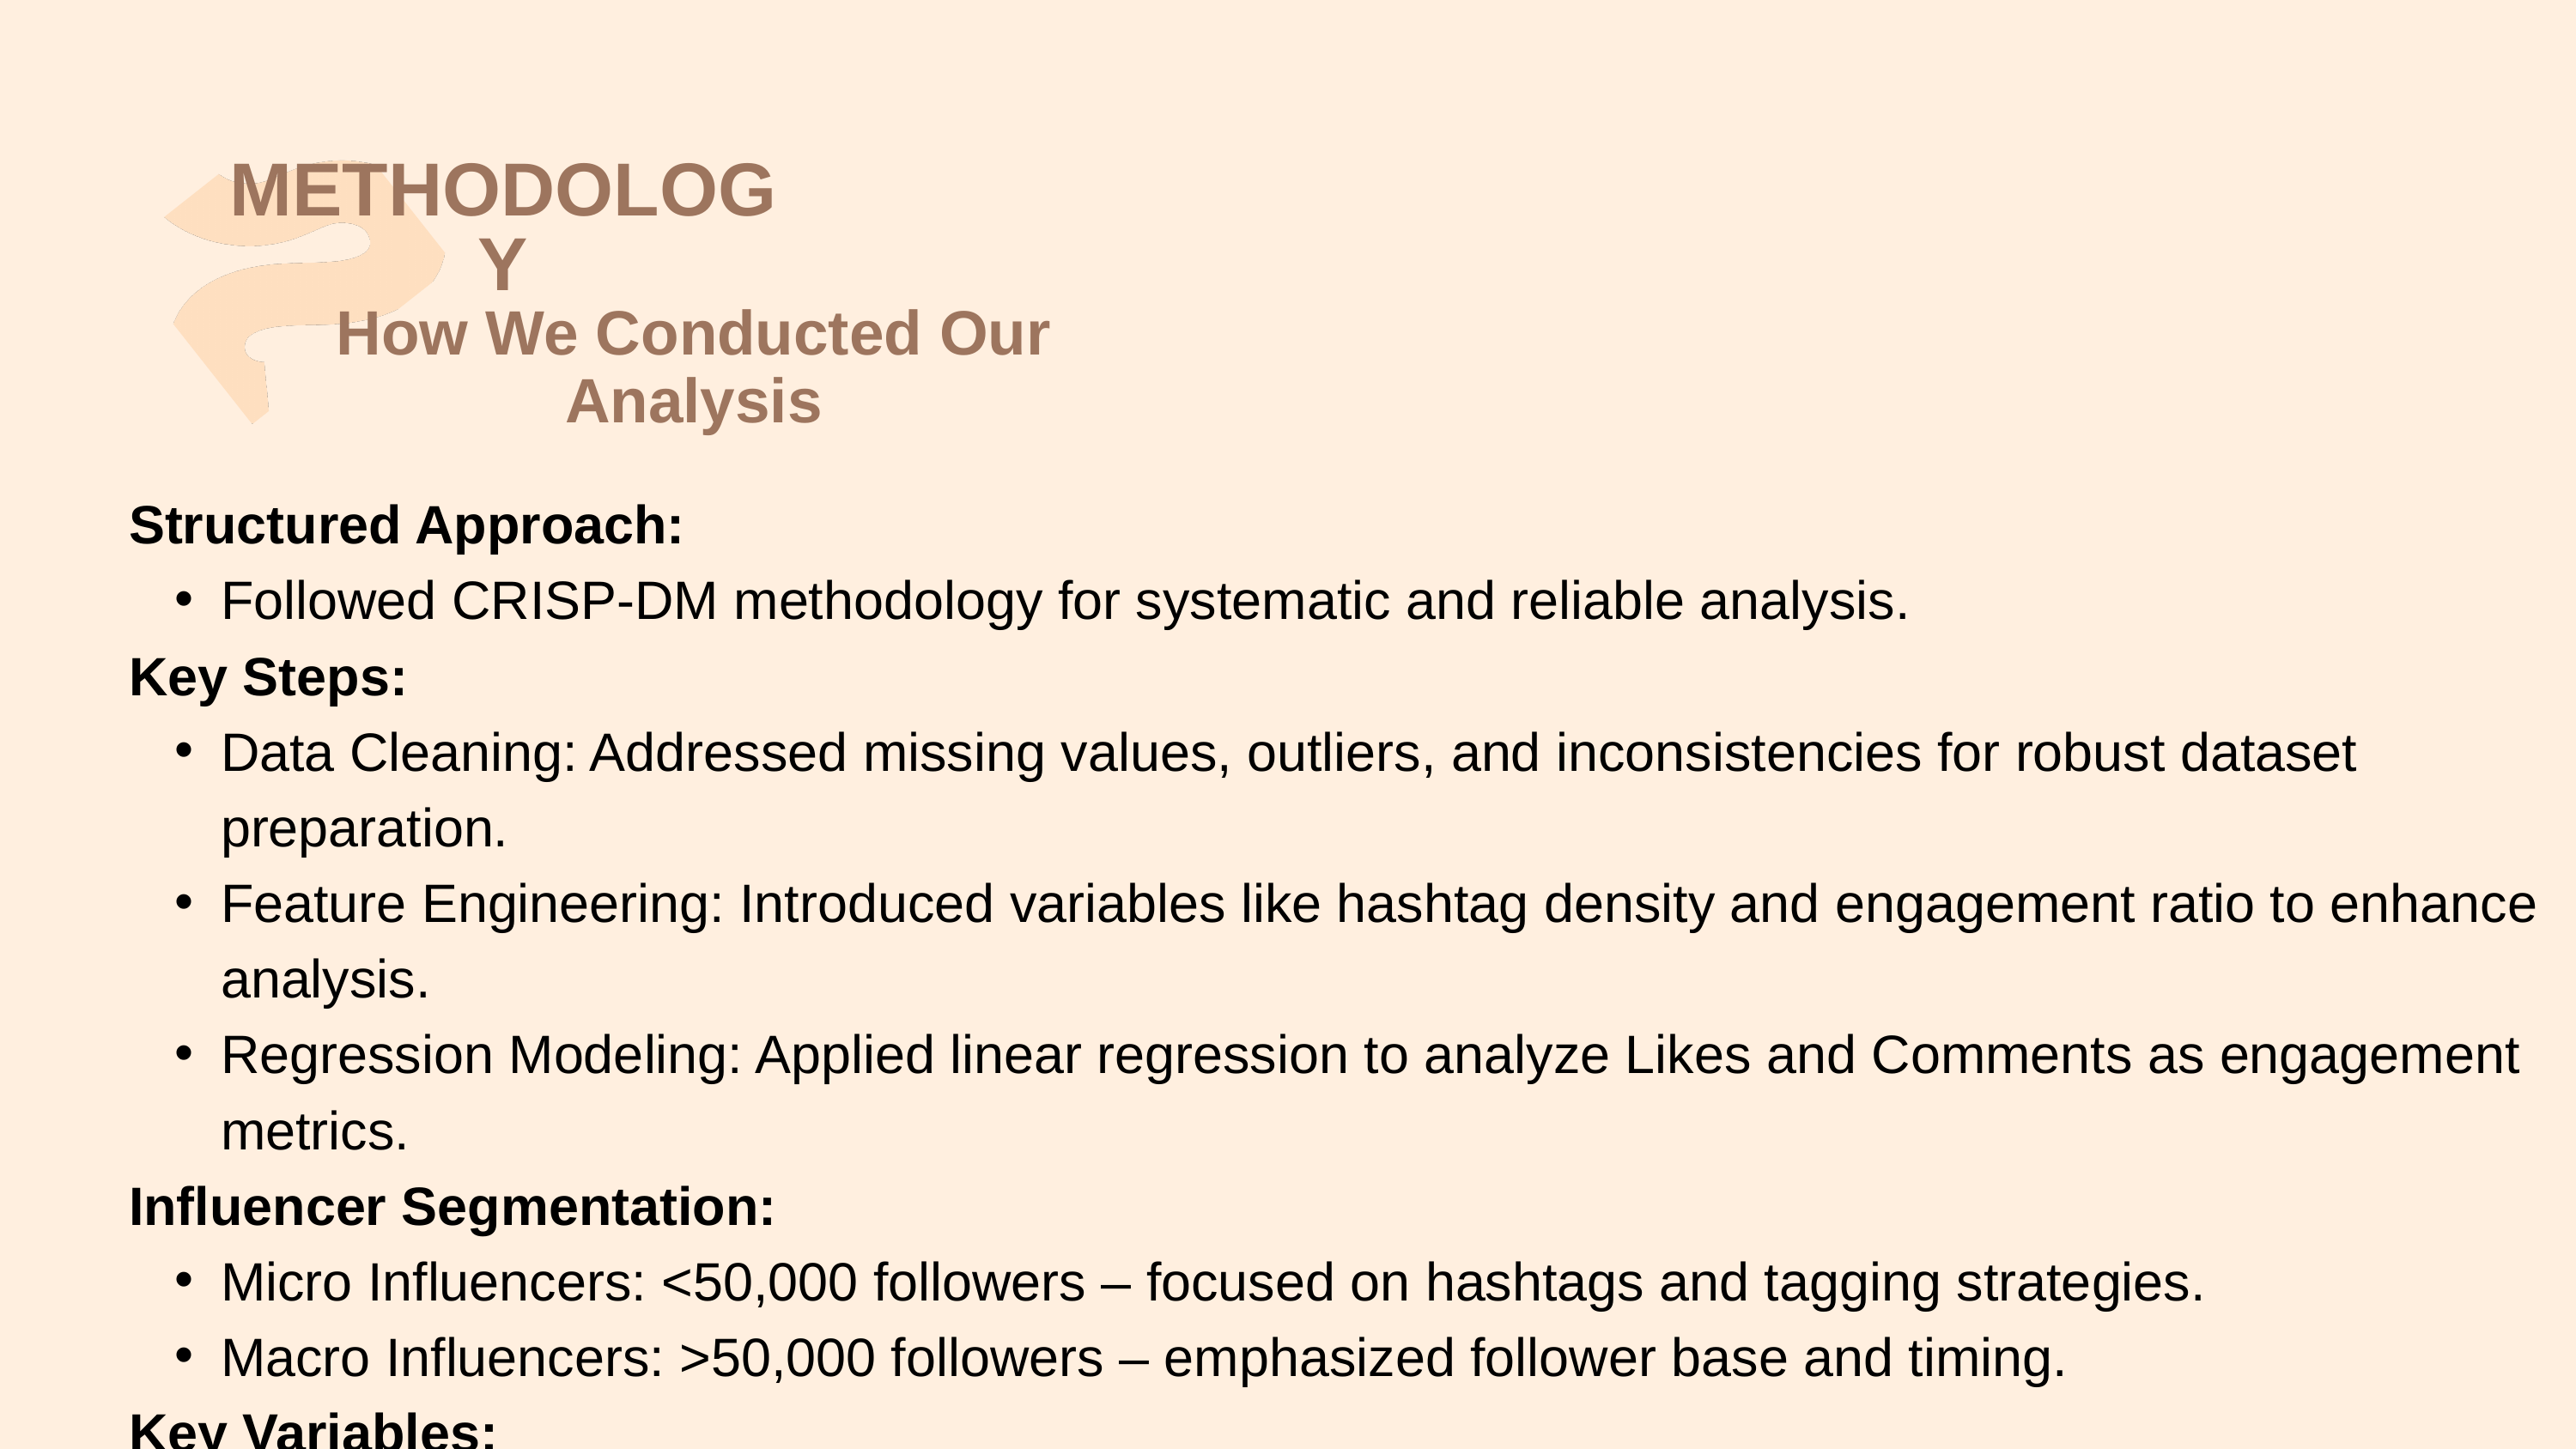

METHODOLOGY
How We Conducted Our Analysis
Structured Approach:
Followed CRISP-DM methodology for systematic and reliable analysis.
Key Steps:
Data Cleaning: Addressed missing values, outliers, and inconsistencies for robust dataset preparation.
Feature Engineering: Introduced variables like hashtag density and engagement ratio to enhance analysis.
Regression Modeling: Applied linear regression to analyze Likes and Comments as engagement metrics.
Influencer Segmentation:
Micro Influencers: <50,000 followers – focused on hashtags and tagging strategies.
Macro Influencers: >50,000 followers – emphasized follower base and timing.
Key Variables:
Numerical: Followers, Following, Text Length, Mentions.
Categorical: Post Timing, Day of Week, Month, and Post Type.